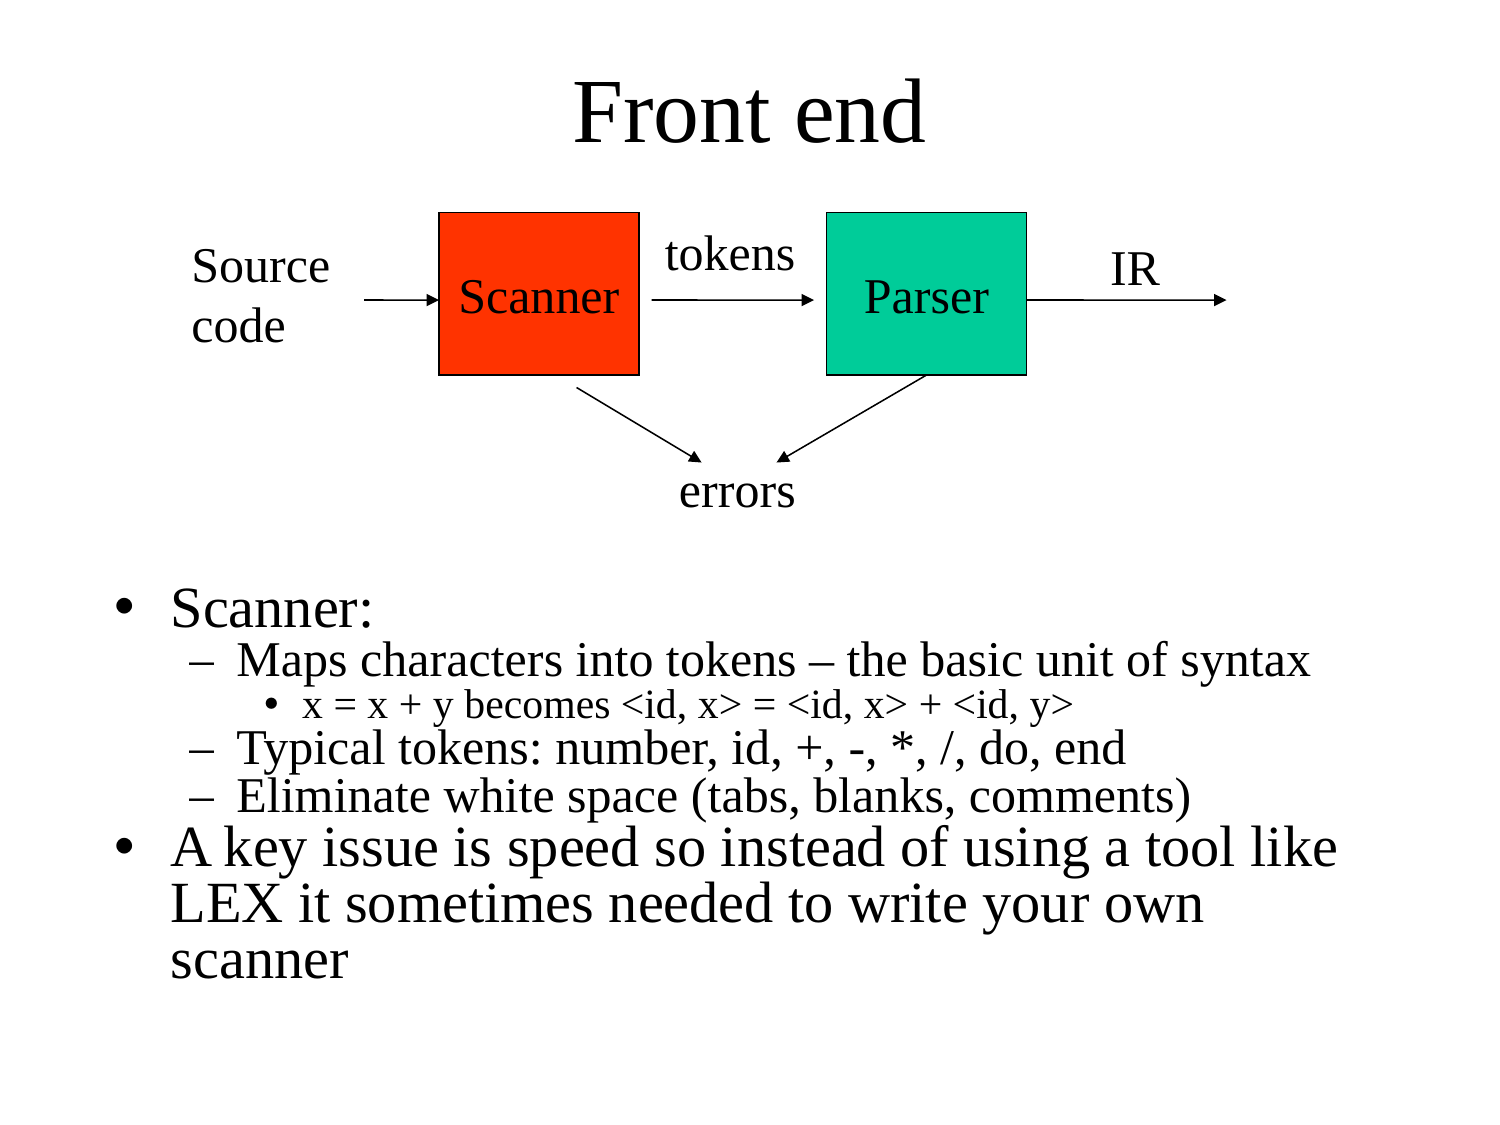

Front end
Scanner
tokens
Parser
Source
code
IR
errors
Scanner:
Maps characters into tokens – the basic unit of syntax
x = x + y becomes <id, x> = <id, x> + <id, y>
Typical tokens: number, id, +, -, *, /, do, end
Eliminate white space (tabs, blanks, comments)
A key issue is speed so instead of using a tool like LEX it sometimes needed to write your own scanner